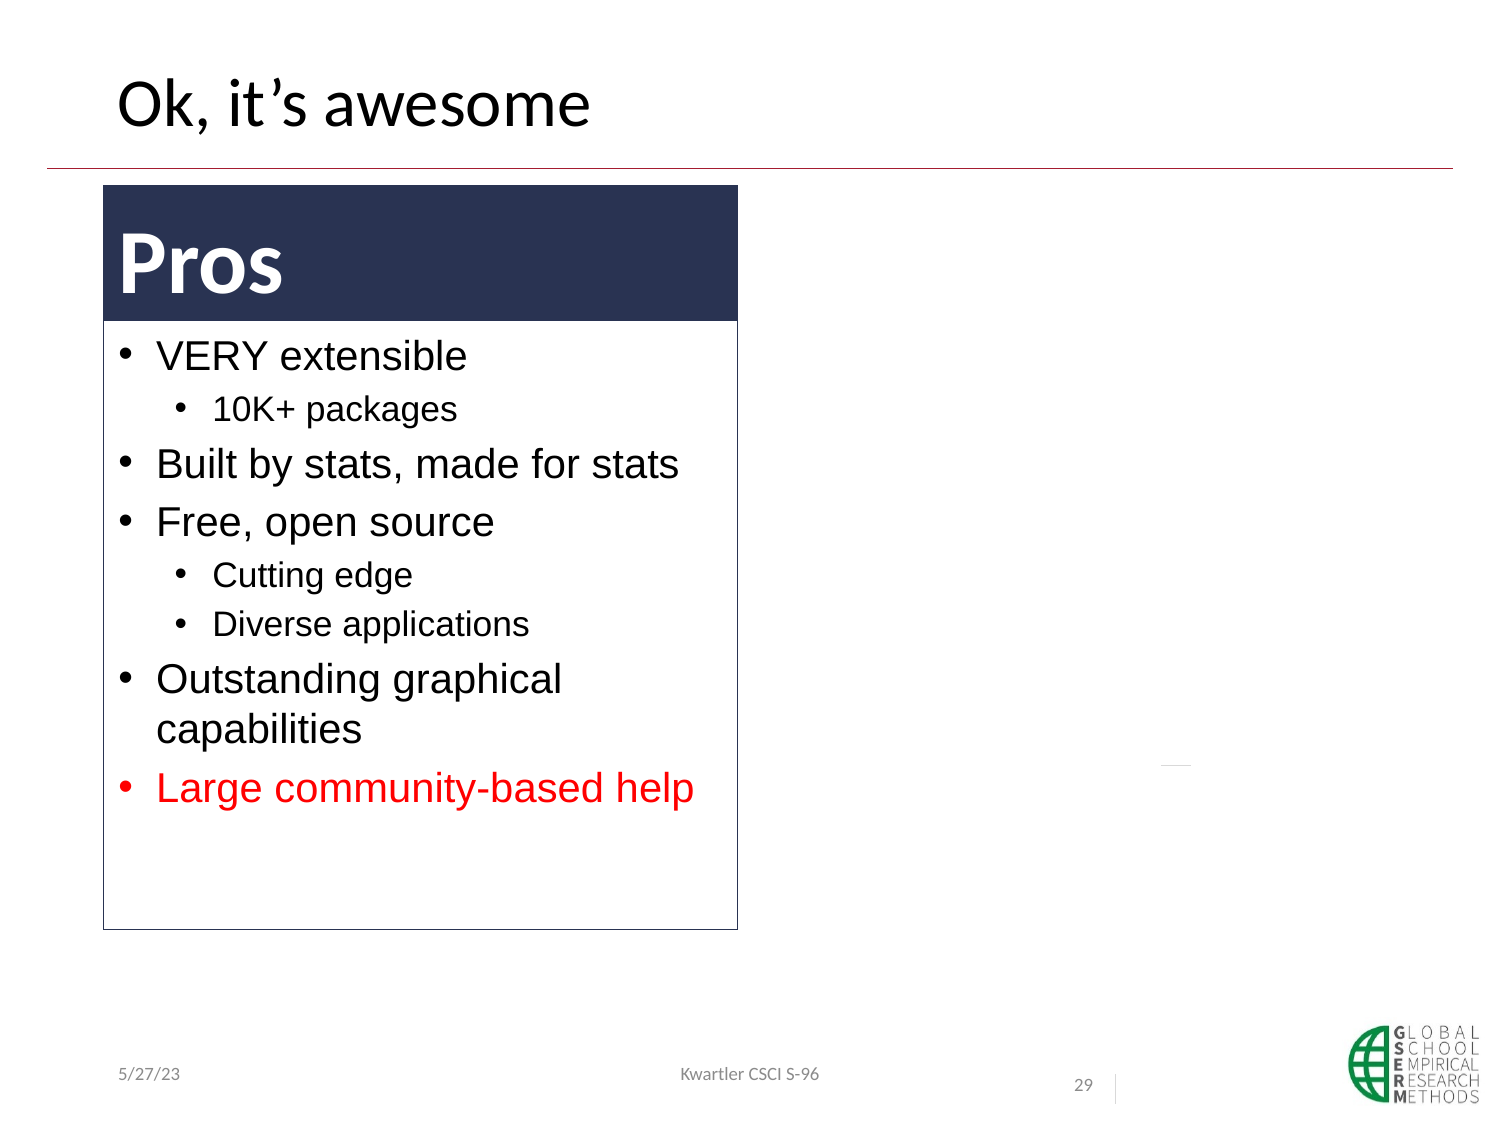

# Ok, it’s awesome
Pros
VERY extensible
10K+ packages
Built by stats, made for stats
Free, open source
Cutting edge
Diverse applications
Outstanding graphical capabilities
Large community-based help

5/27/23
Kwartler CSCI S-96
29